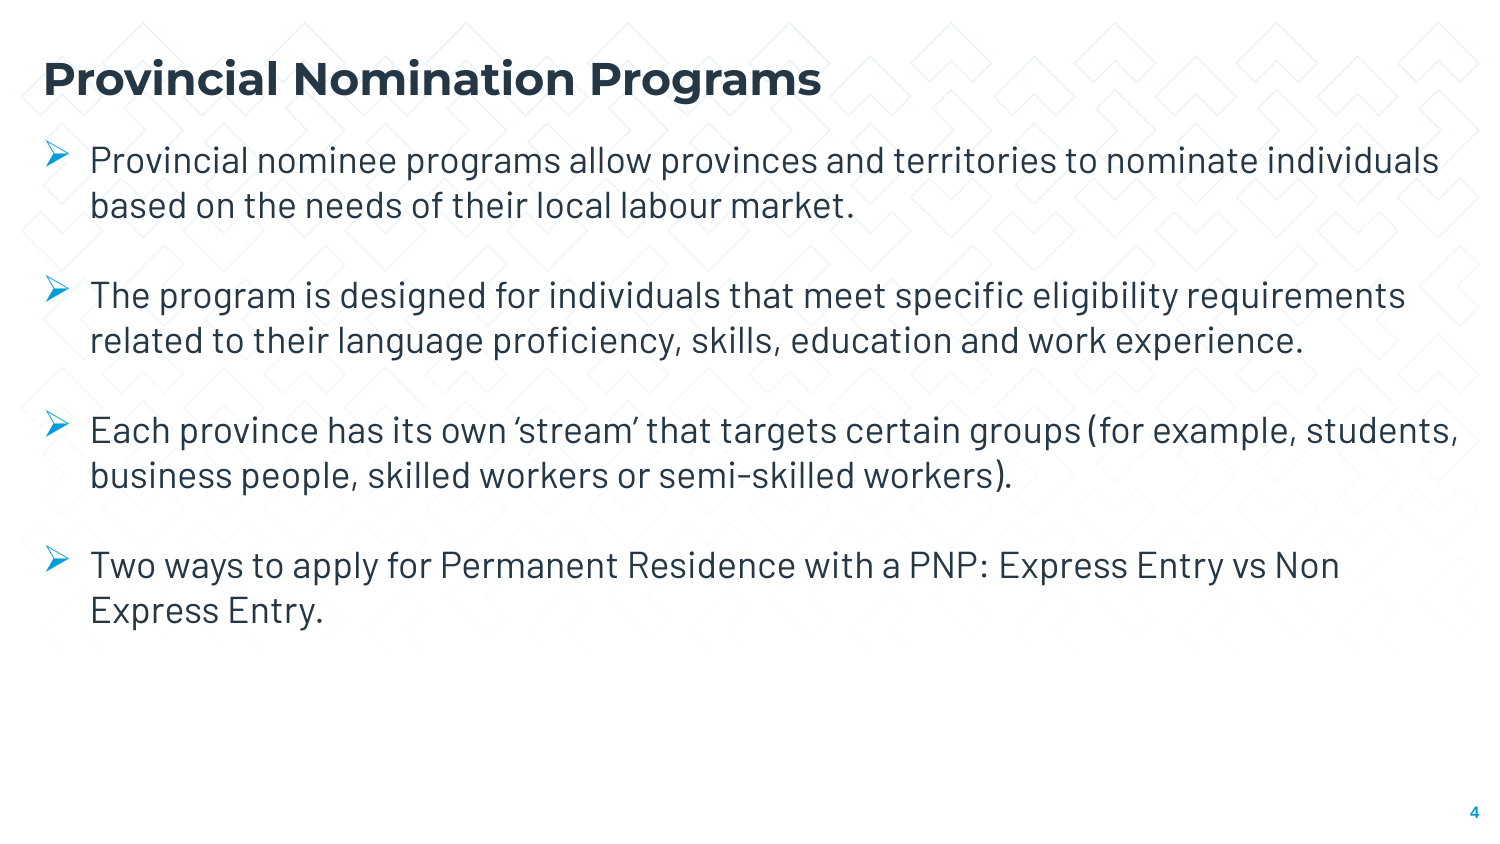

Provincial Nomination Programs
Provincial nominee programs allow provinces and territories to nominate individuals based on the needs of their local labour market.

The program is designed for individuals that meet specific eligibility requirements related to their language proficiency, skills, education and work experience.

Each province has its own ‘stream’ that targets certain groups (for example, students, business people, skilled workers or semi-skilled workers).

Two ways to apply for Permanent Residence with a PNP: Express Entry vs Non Express Entry.